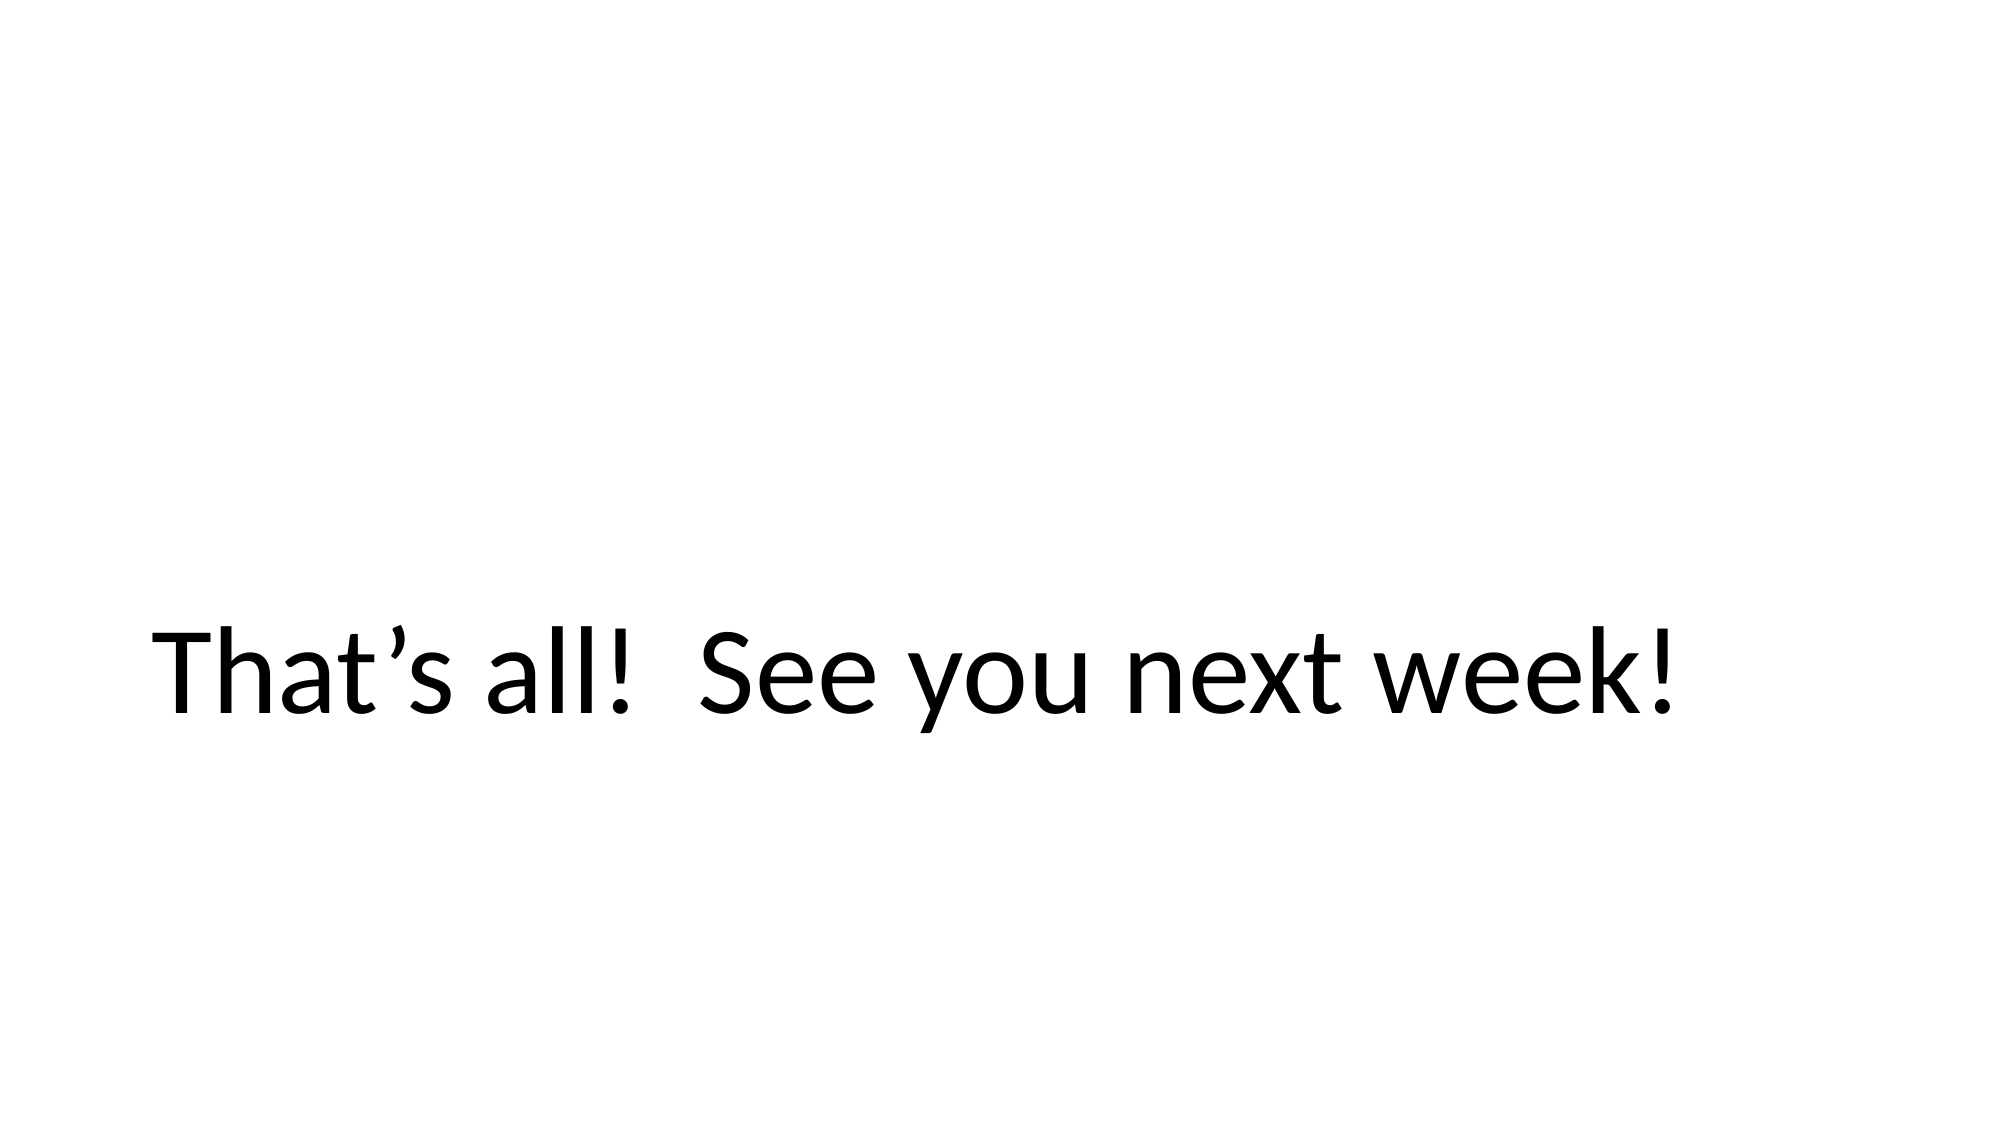

# That’s all!  See you next week!